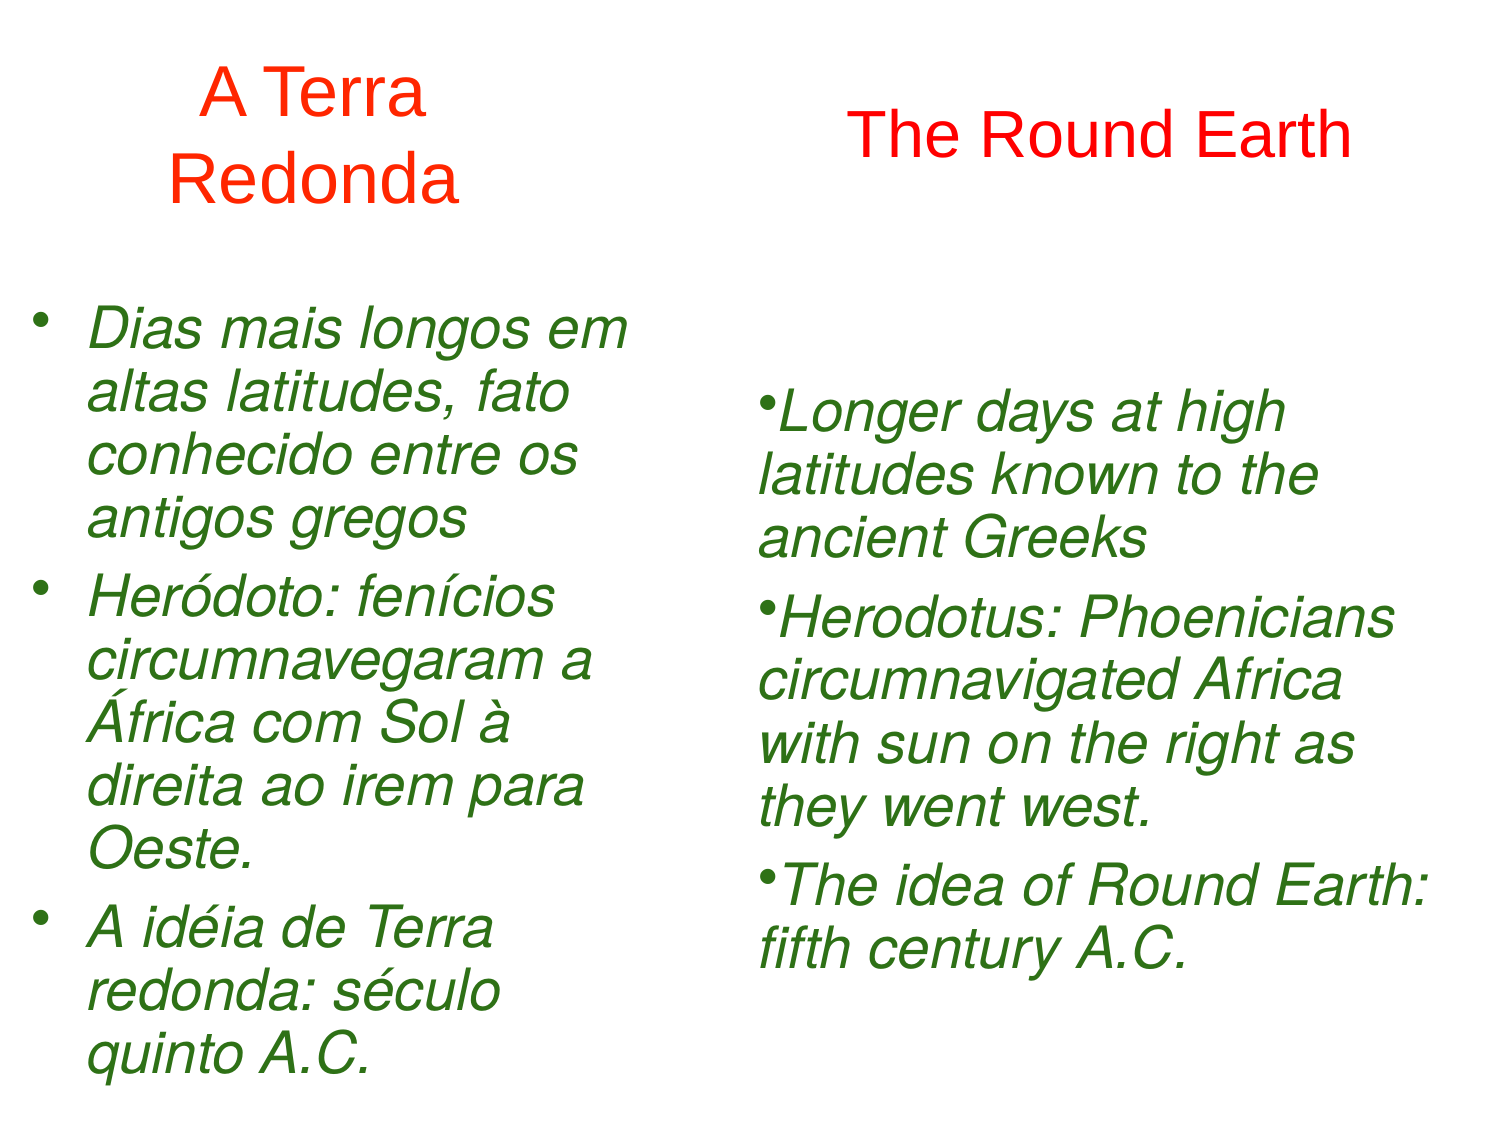

A Terra Redonda
The Round Earth
Dias mais longos em altas latitudes, fato conhecido entre os antigos gregos
Heródoto: fenícios circumnavegaram a África com Sol à direita ao irem para Oeste.
A idéia de Terra redonda: século quinto A.C.
Longer days at high latitudes known to the ancient Greeks
Herodotus: Phoenicians circumnavigated Africa with sun on the right as they went west.
The idea of Round Earth: fifth century A.C.